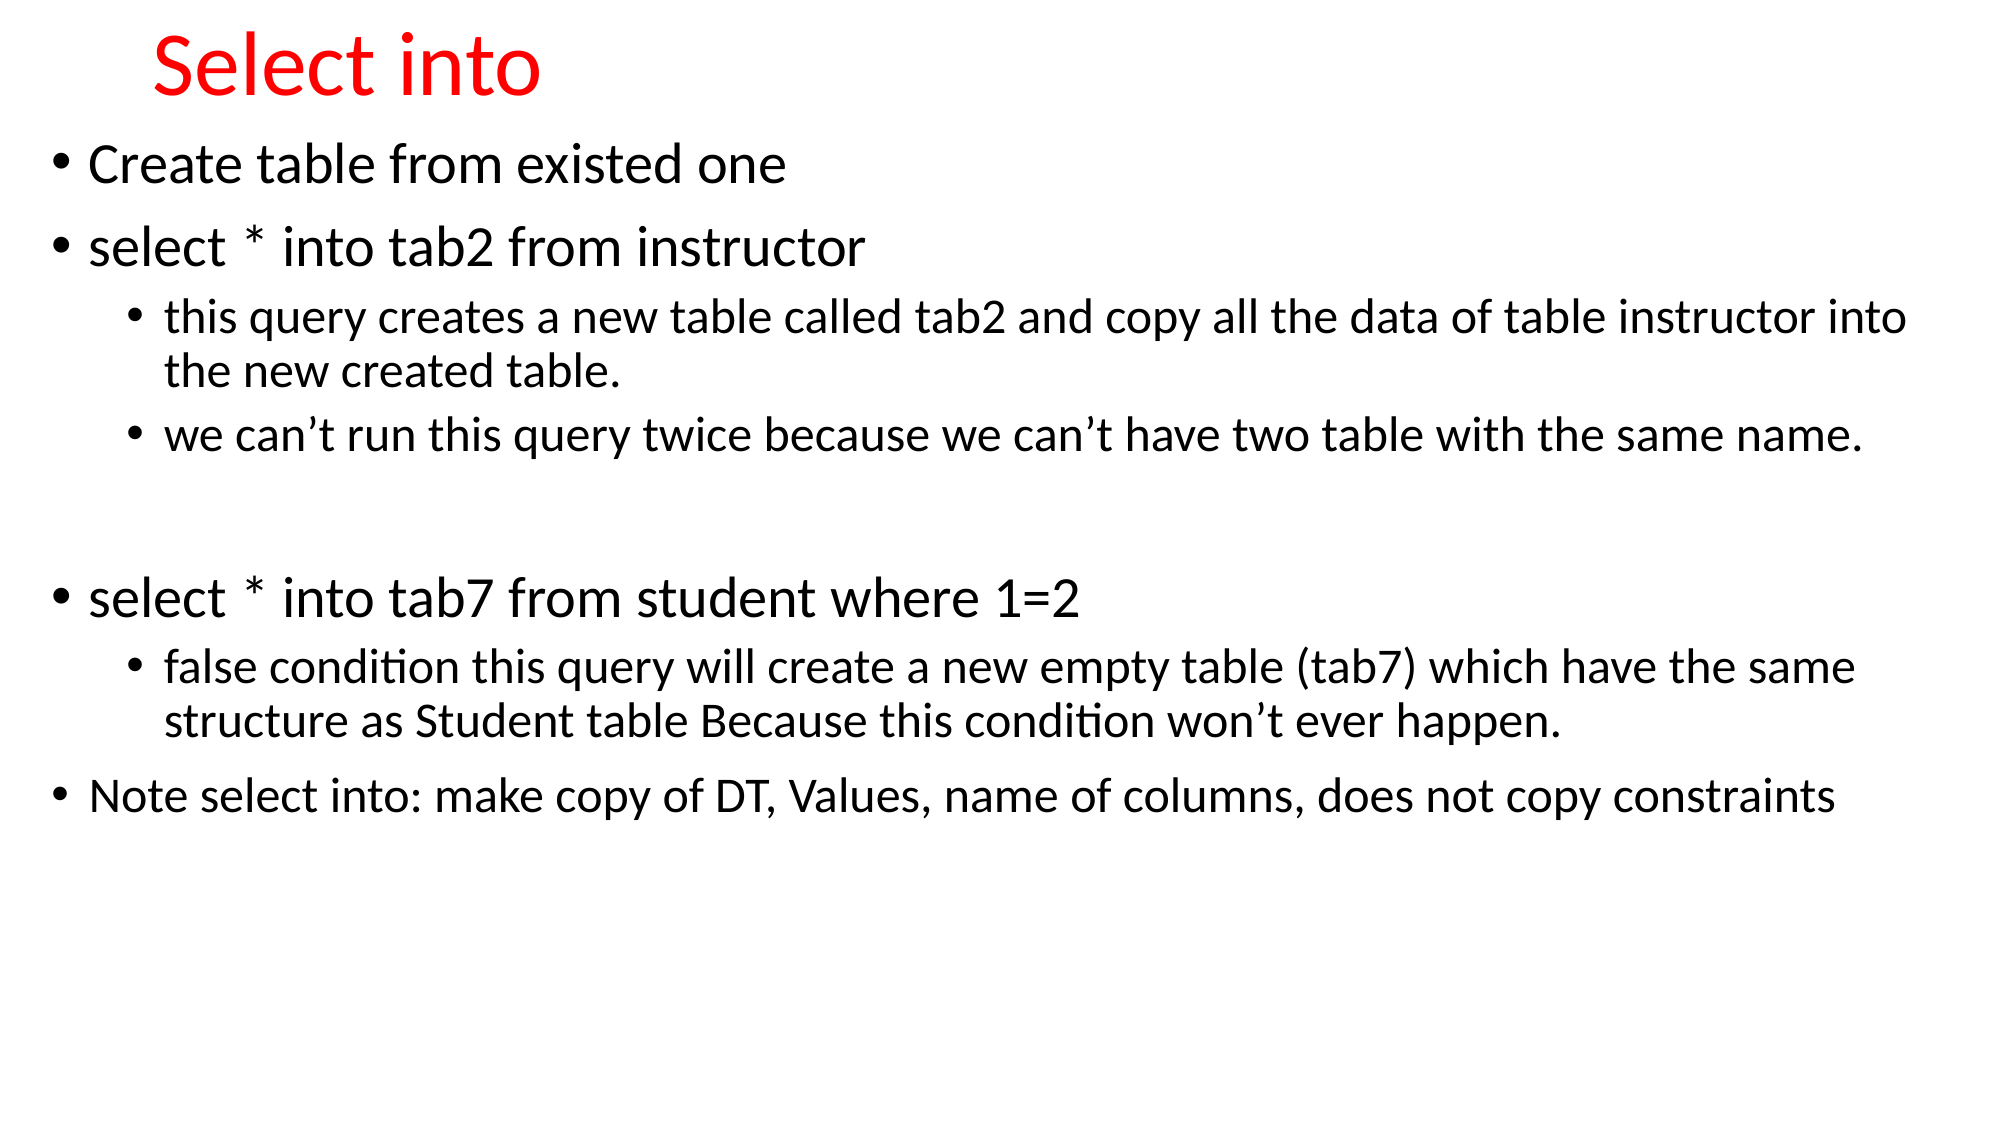

# Select into
Create table from existed one
select * into tab2 from instructor
this query creates a new table called tab2 and copy all the data of table instructor into the new created table.
we can’t run this query twice because we can’t have two table with the same name.

select * into tab7 from student where 1=2
false condition this query will create a new empty table (tab7) which have the same structure as Student table Because this condition won’t ever happen.
Note select into: make copy of DT, Values, name of columns, does not copy constraints